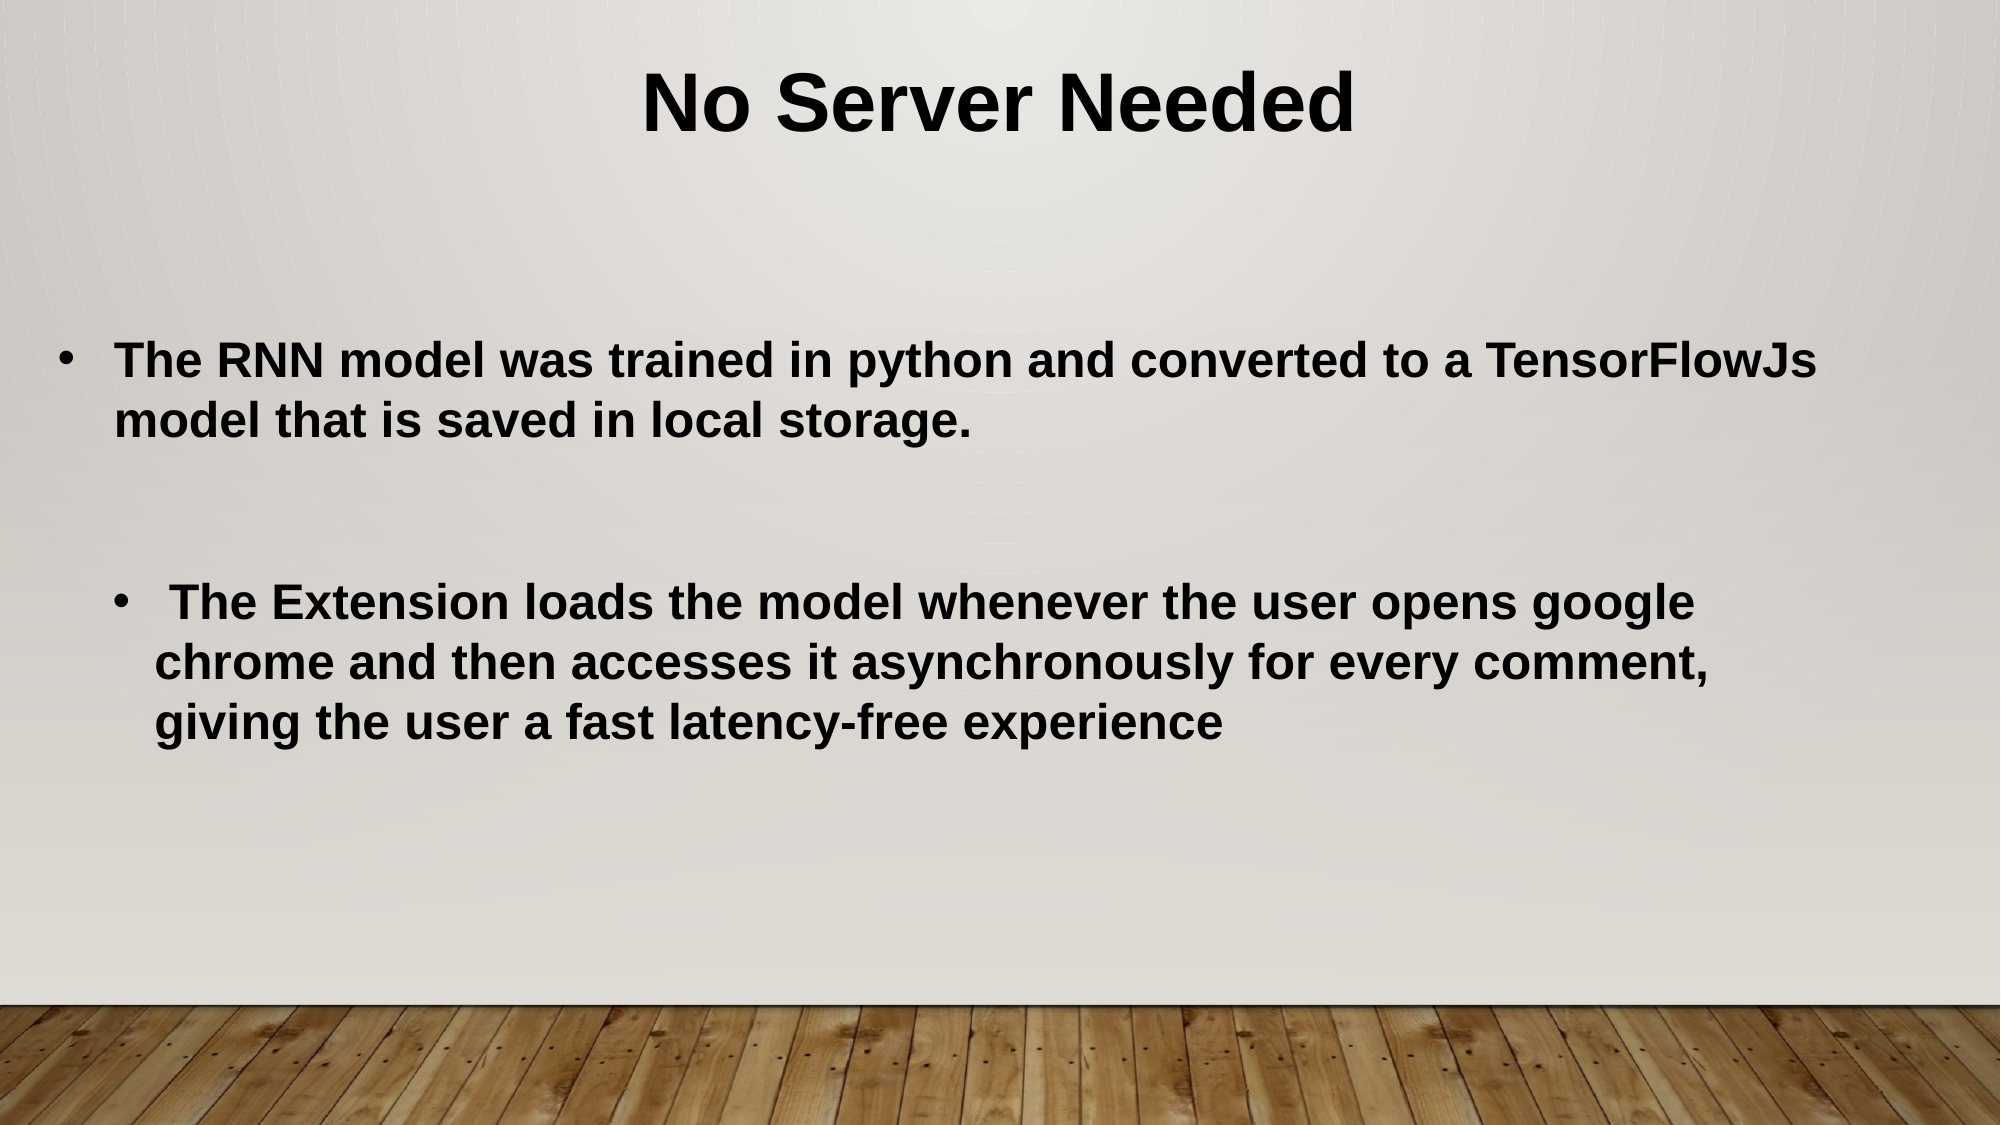

No Server Needed
The RNN model was trained in python and converted to a TensorFlowJs model that is saved in local storage.

The Extension loads the model whenever the user opens google
   chrome and then accesses it asynchronously for every comment,
   giving the user a fast latency-free experience